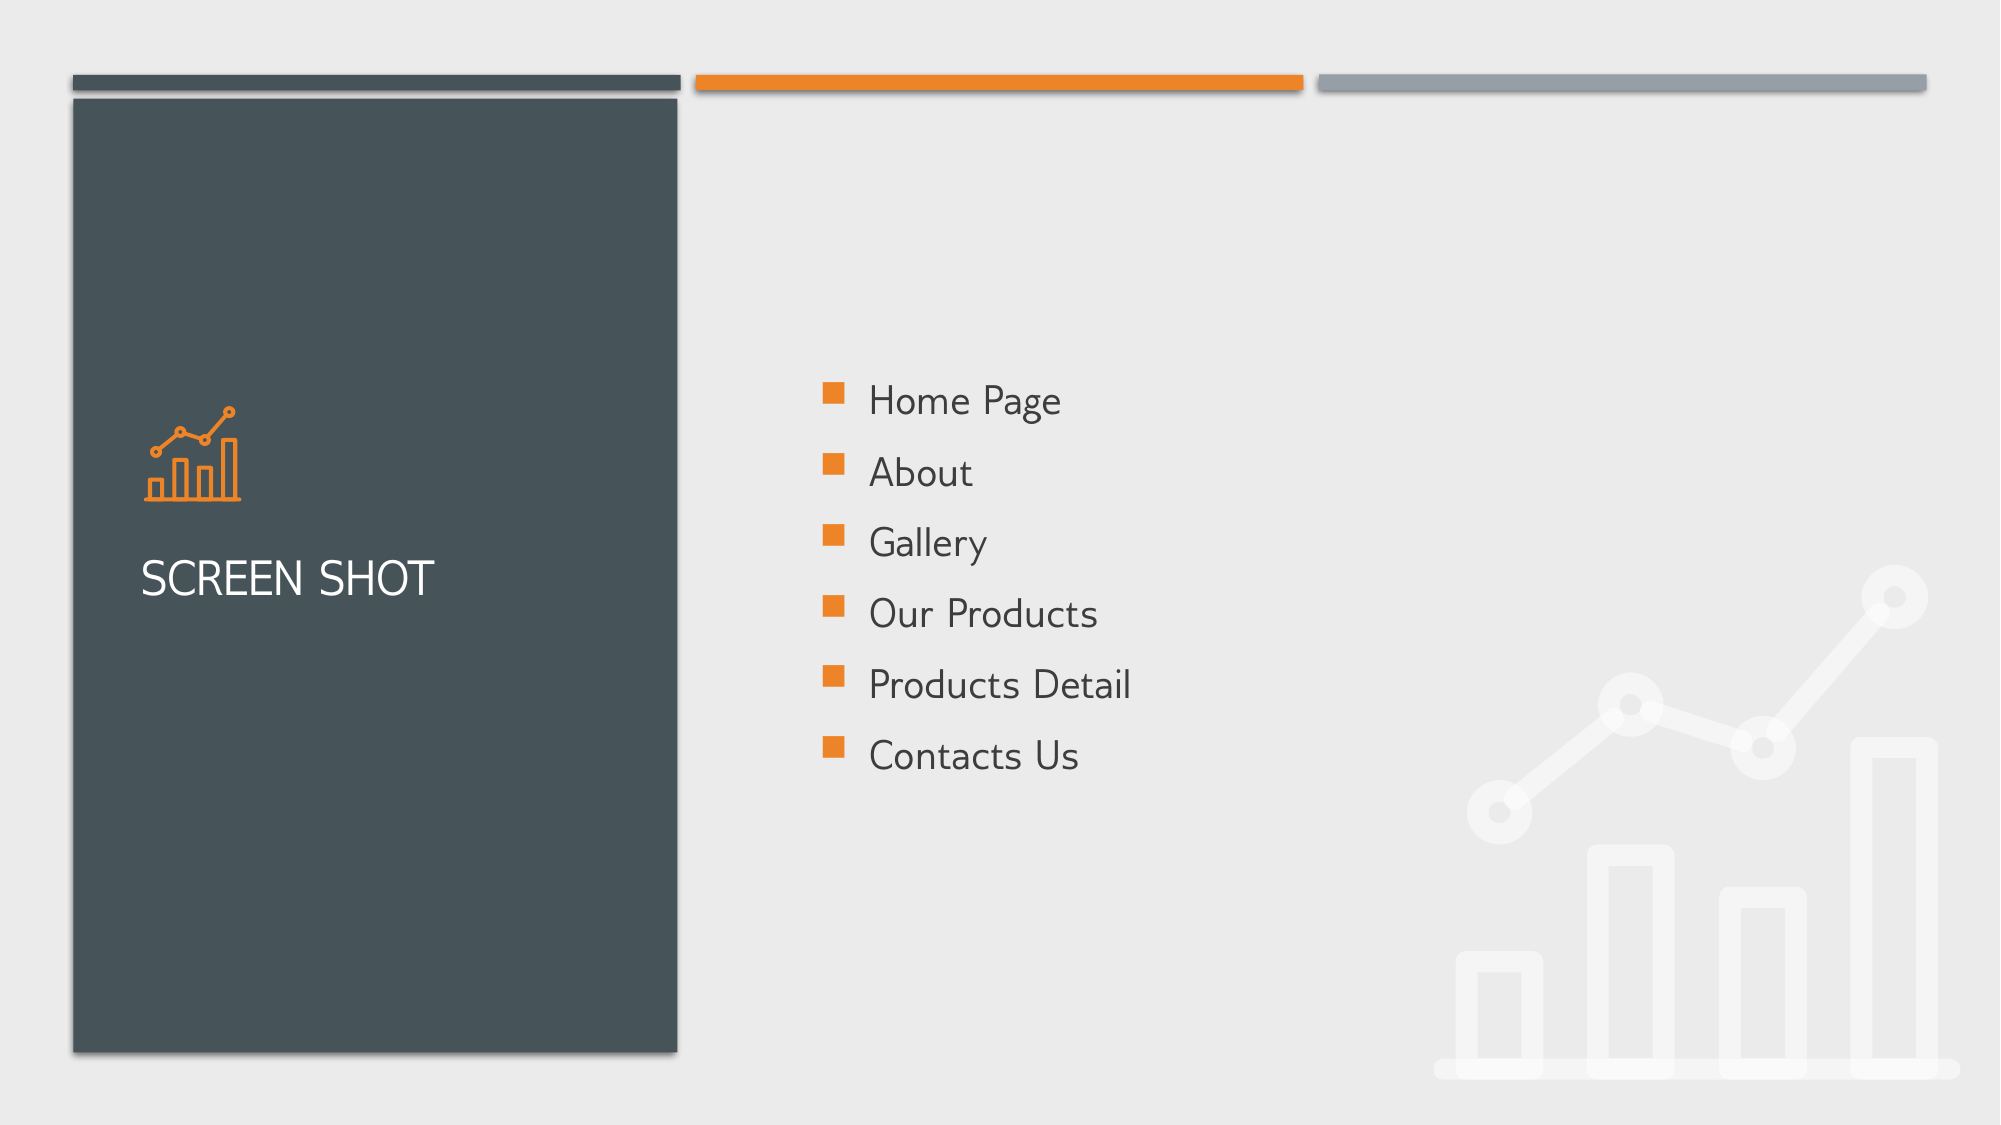

Home Page
About
Gallery
Our Products
Products Detail
Contacts Us

# SCREEN SHOT